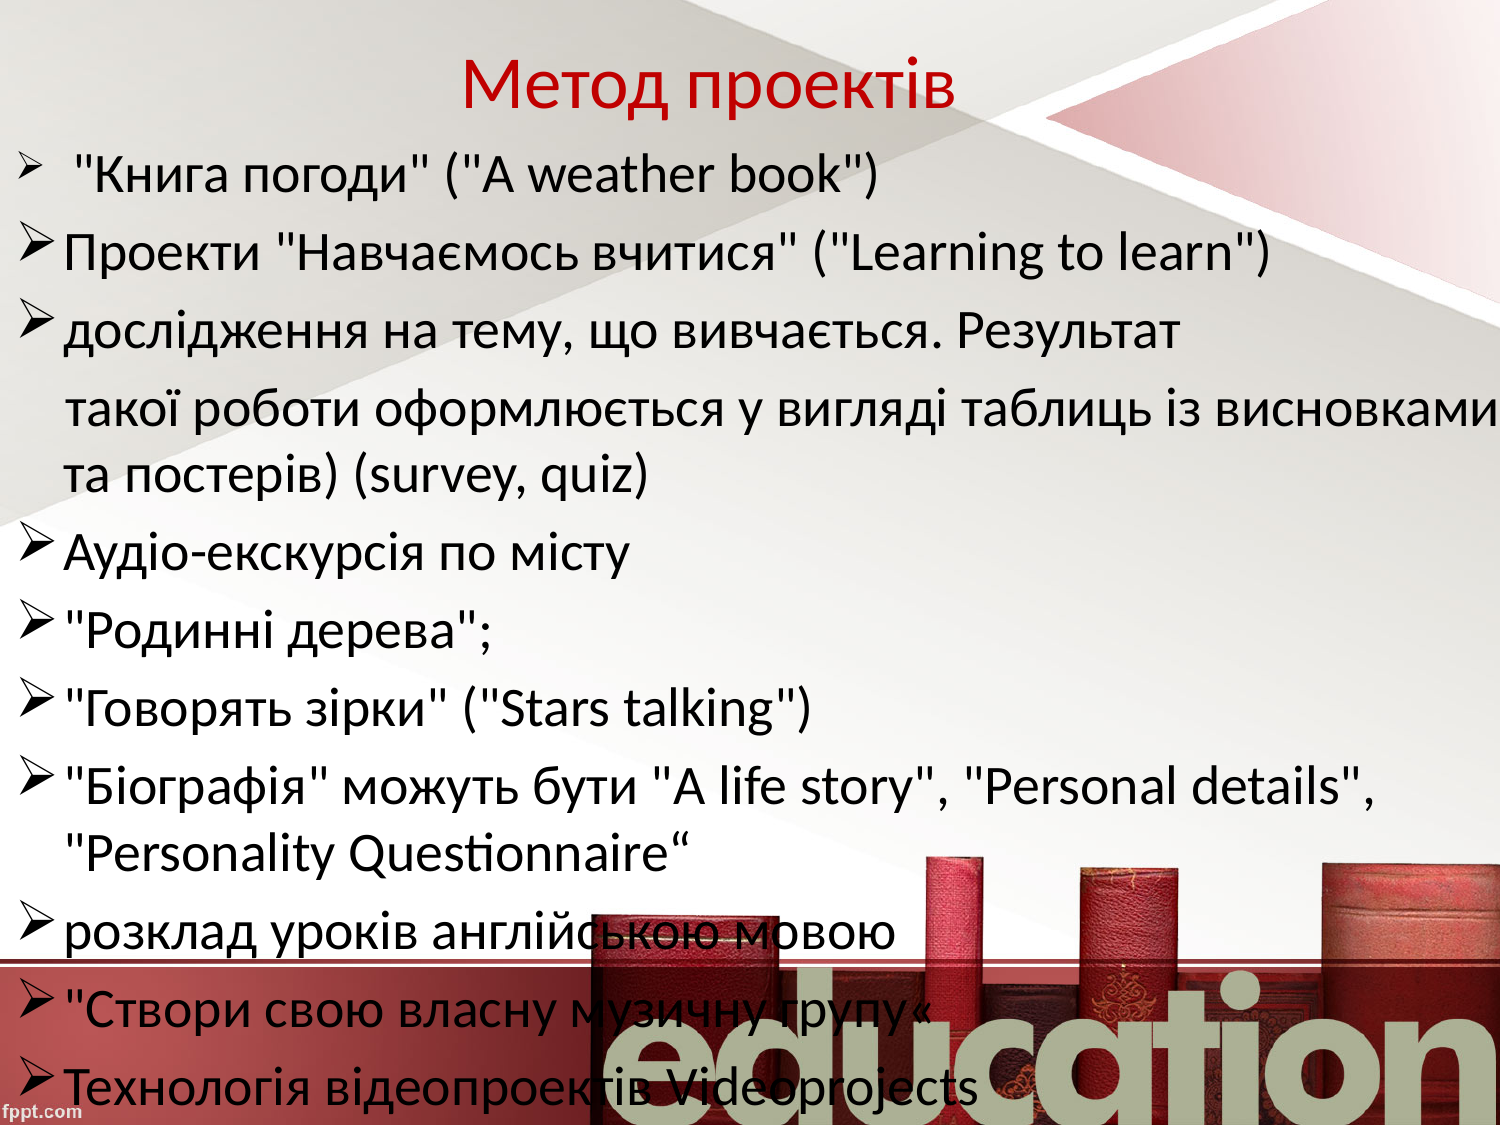

# Метод проектів
 "Книга погоди" ("A weather book")
Проекти "Навчаємось вчитися" ("Learning to learn")
дослідження на тему, що вивчається. Результат
    такої роботи оформлюється у вигляді таблиць із висновками та постерів) (survey, quiz)
Аудіо-екскурсія по місту
"Родинні дерева";
"Говорять зірки" ("Stars talking")
"Біографія" можуть бути "A life story", "Personal details", "Personality Questionnaire“
розклад уроків англійською мовою
"Створи свою власну музичну групу«
Технологія відеопроектів Videoprojects